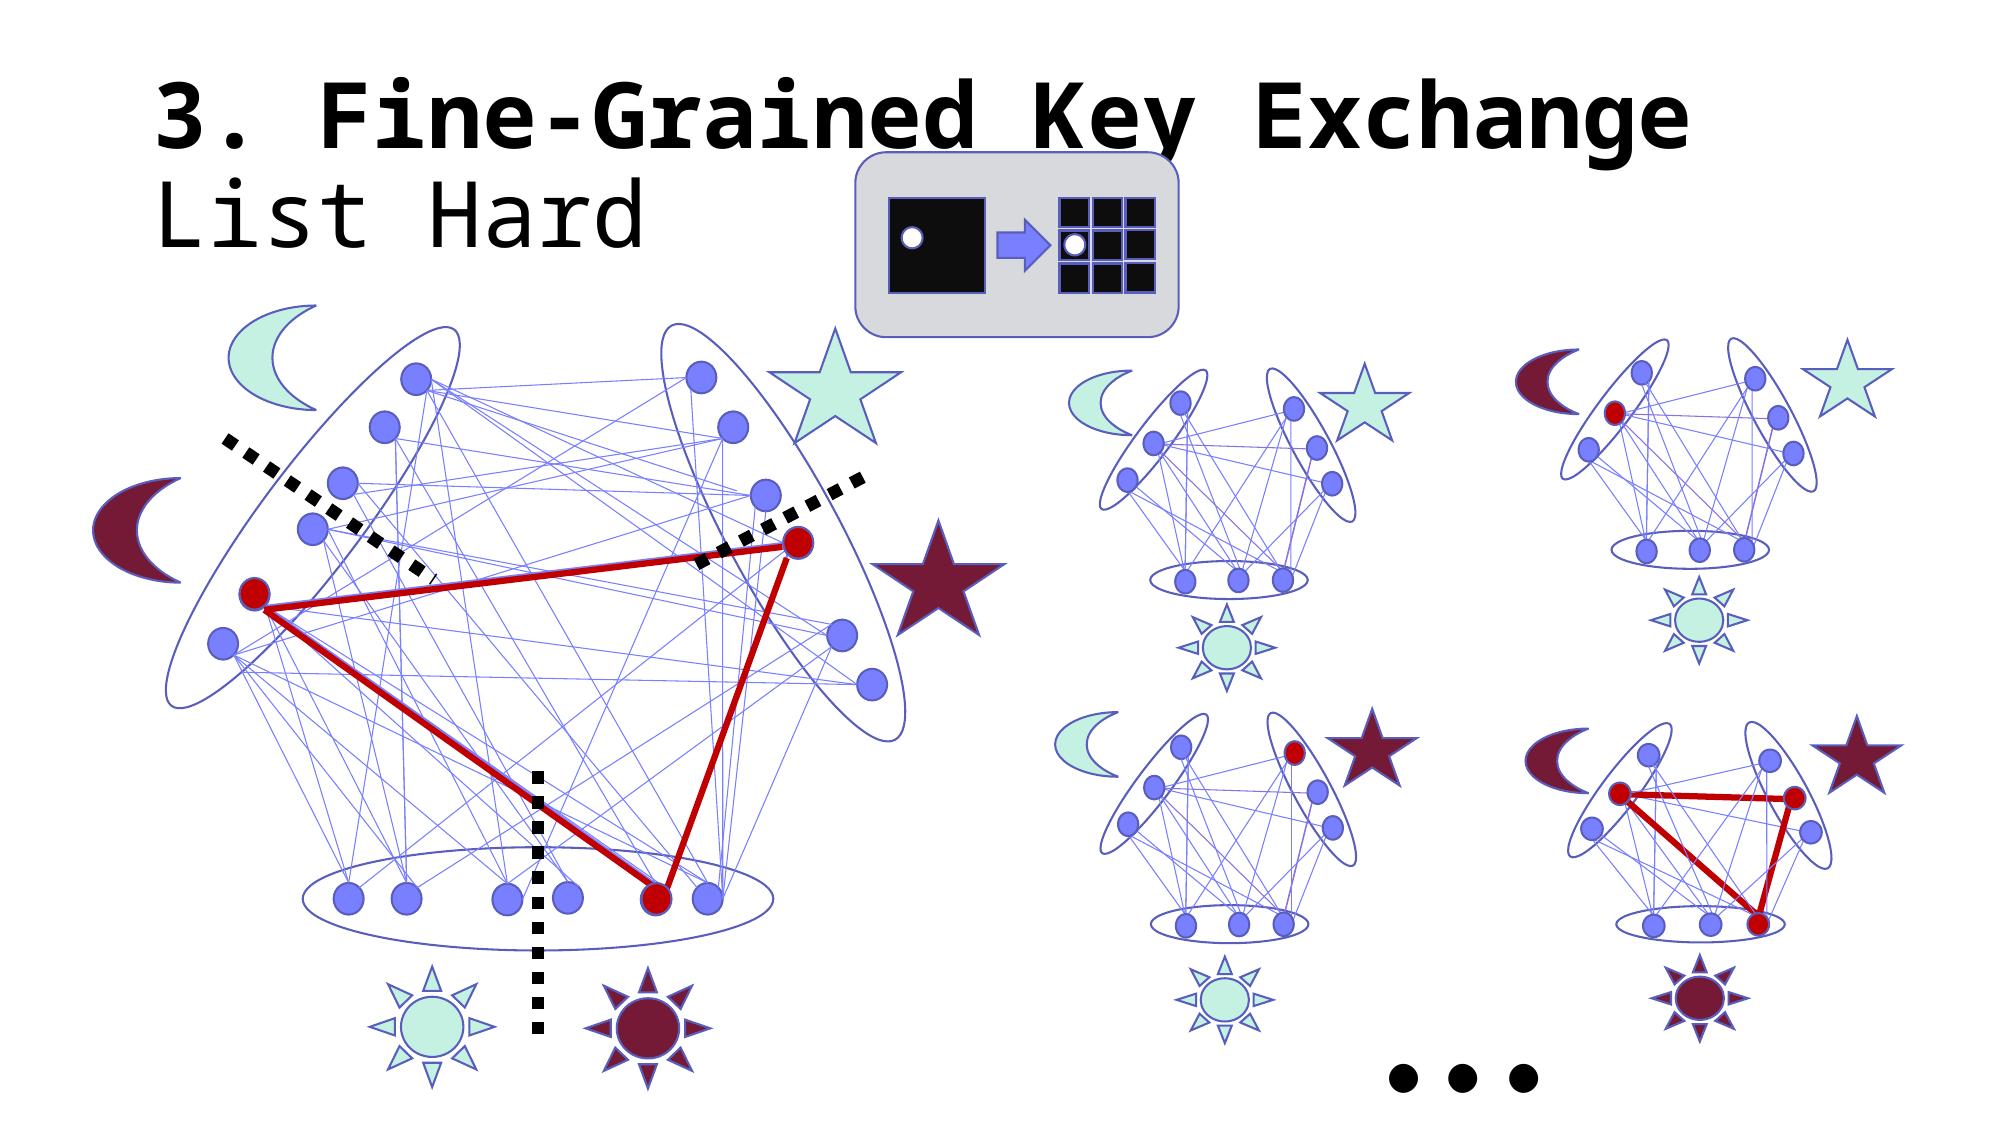

# 3. Fine-Grained Key Exchange List Hard

…